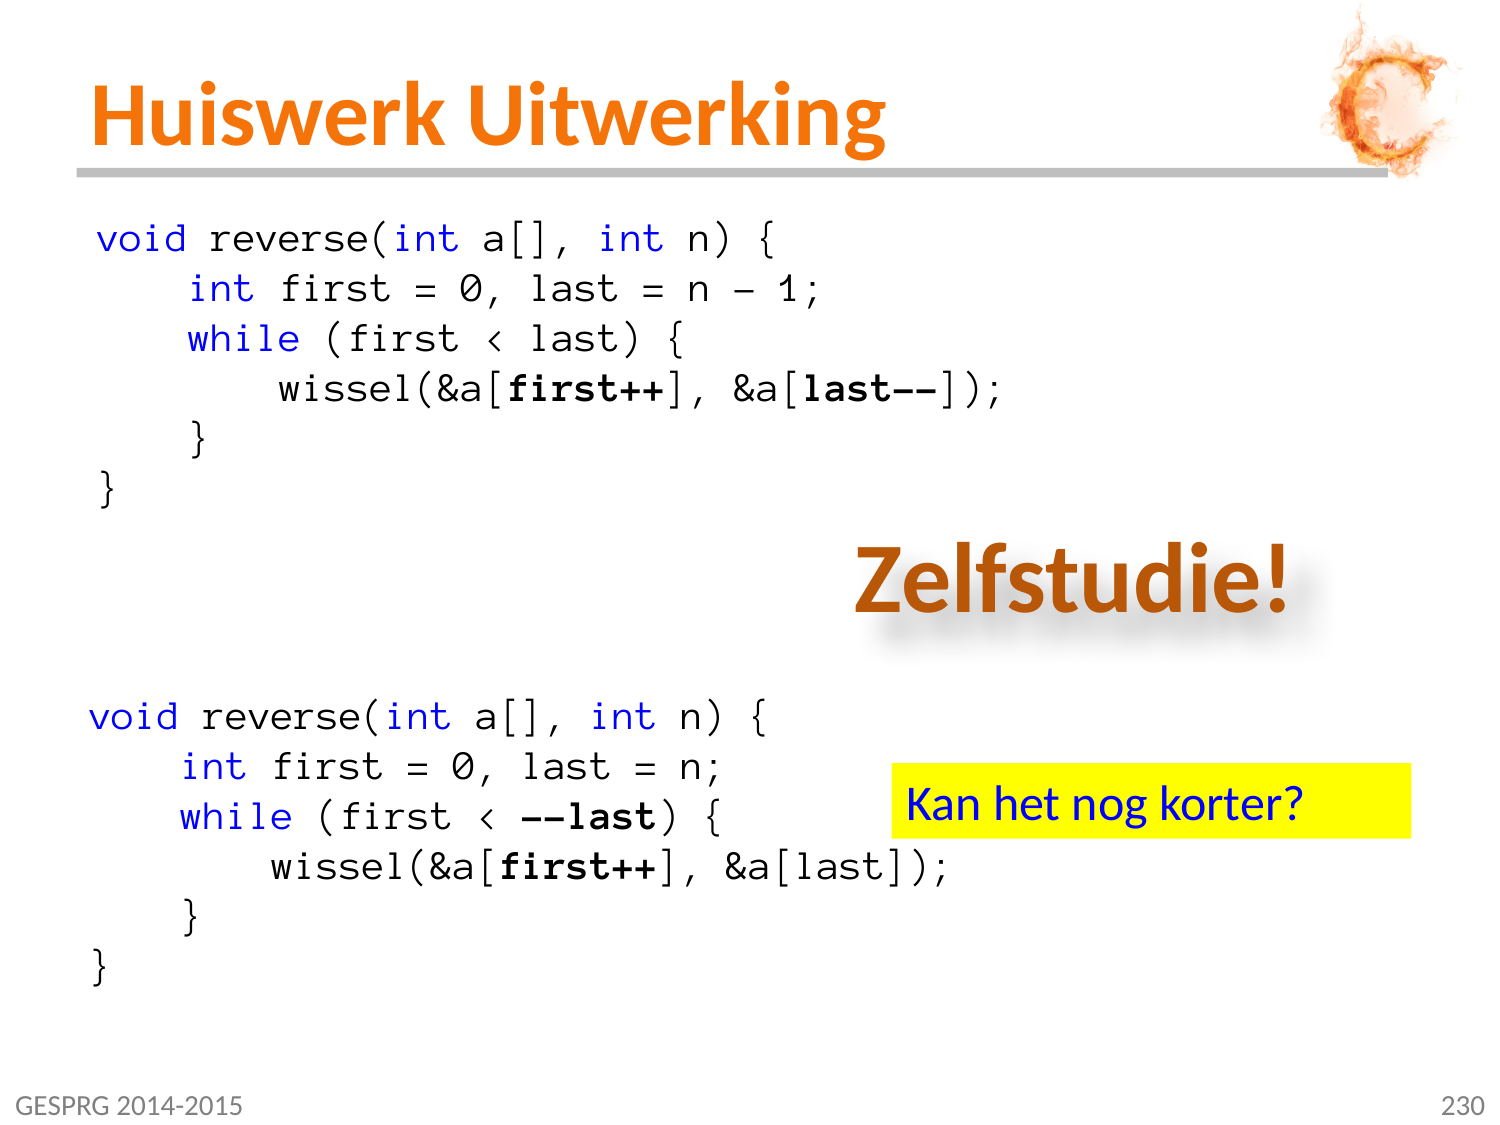

# Huiswerk Uitwerking
void reverse(int a[], int n) {
    int first = 0, last = n - 1;
    while (first < last) {
        wissel(&a[first++], &a[last--]);
    }
}
Zelfstudie!
void reverse(int a[], int n) {
    int first = 0, last = n;
    while (first < --last) {
        wissel(&a[first++], &a[last]);
    }
}
Kan het nog korter?
GESPRG 2014-2015
230